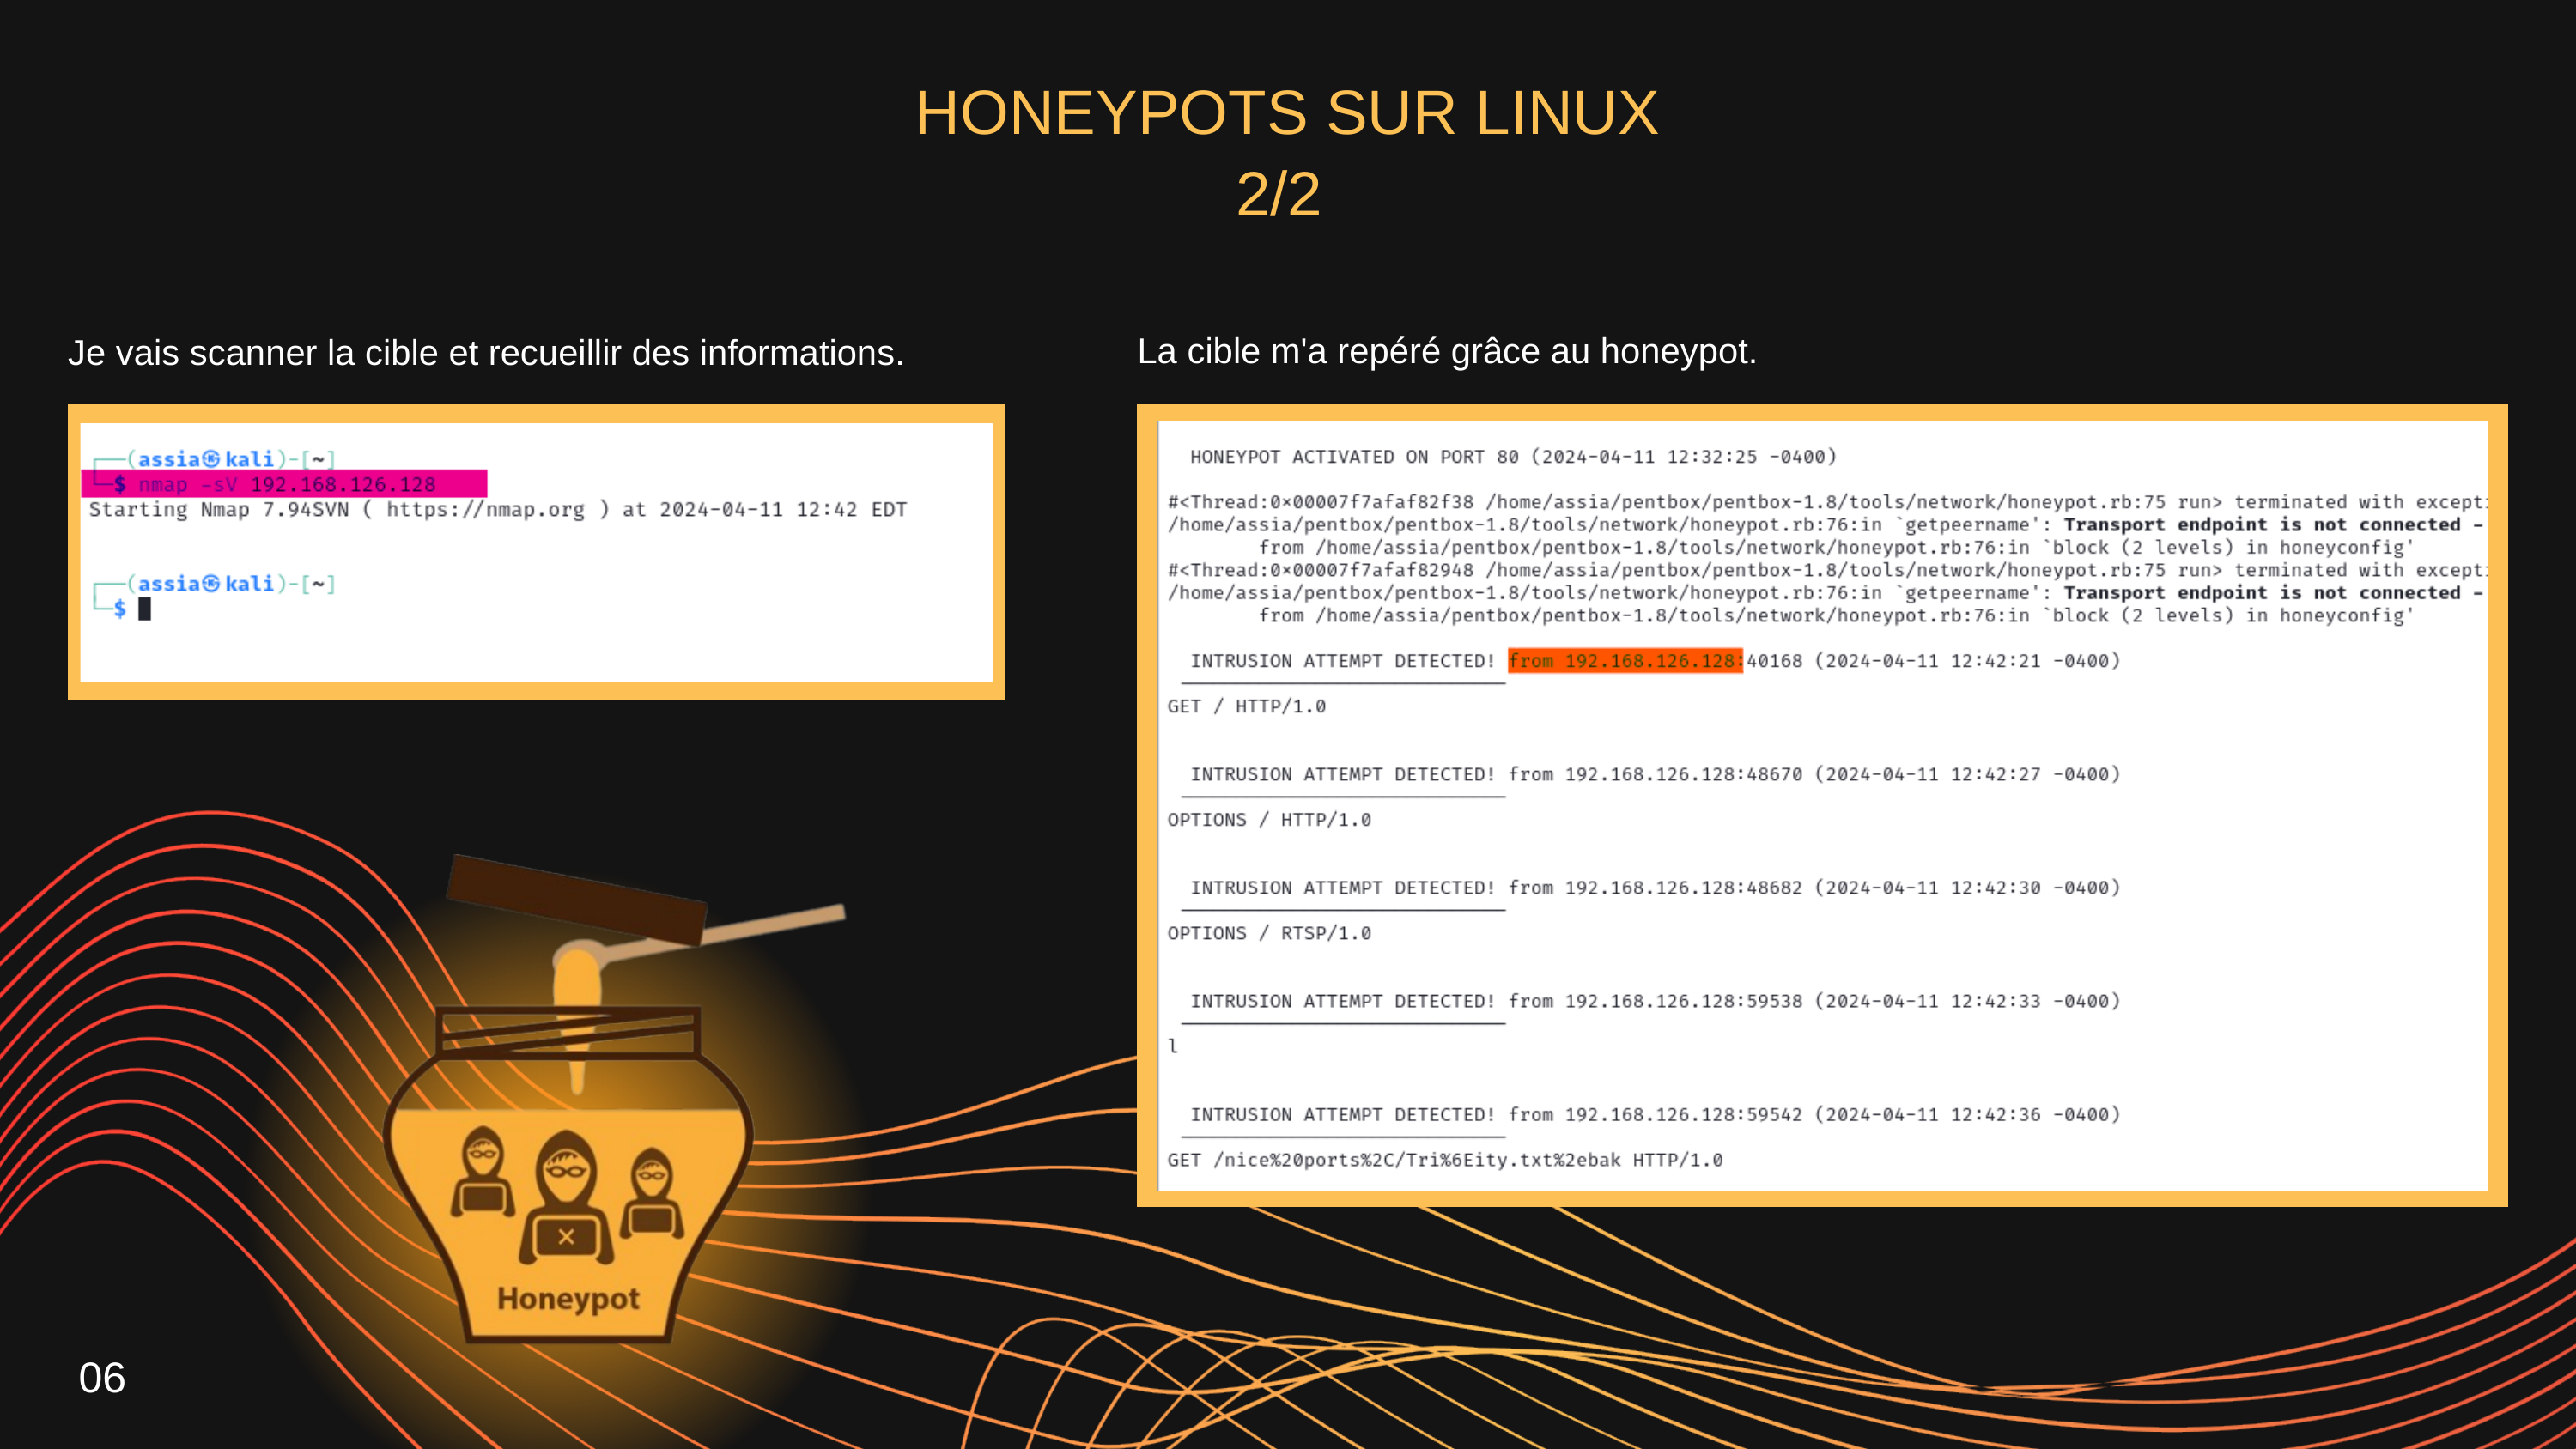

HONEYPOTS SUR LINUX 2/2
La cible m'a repéré grâce au honeypot.
Je vais scanner la cible et recueillir des informations.

06